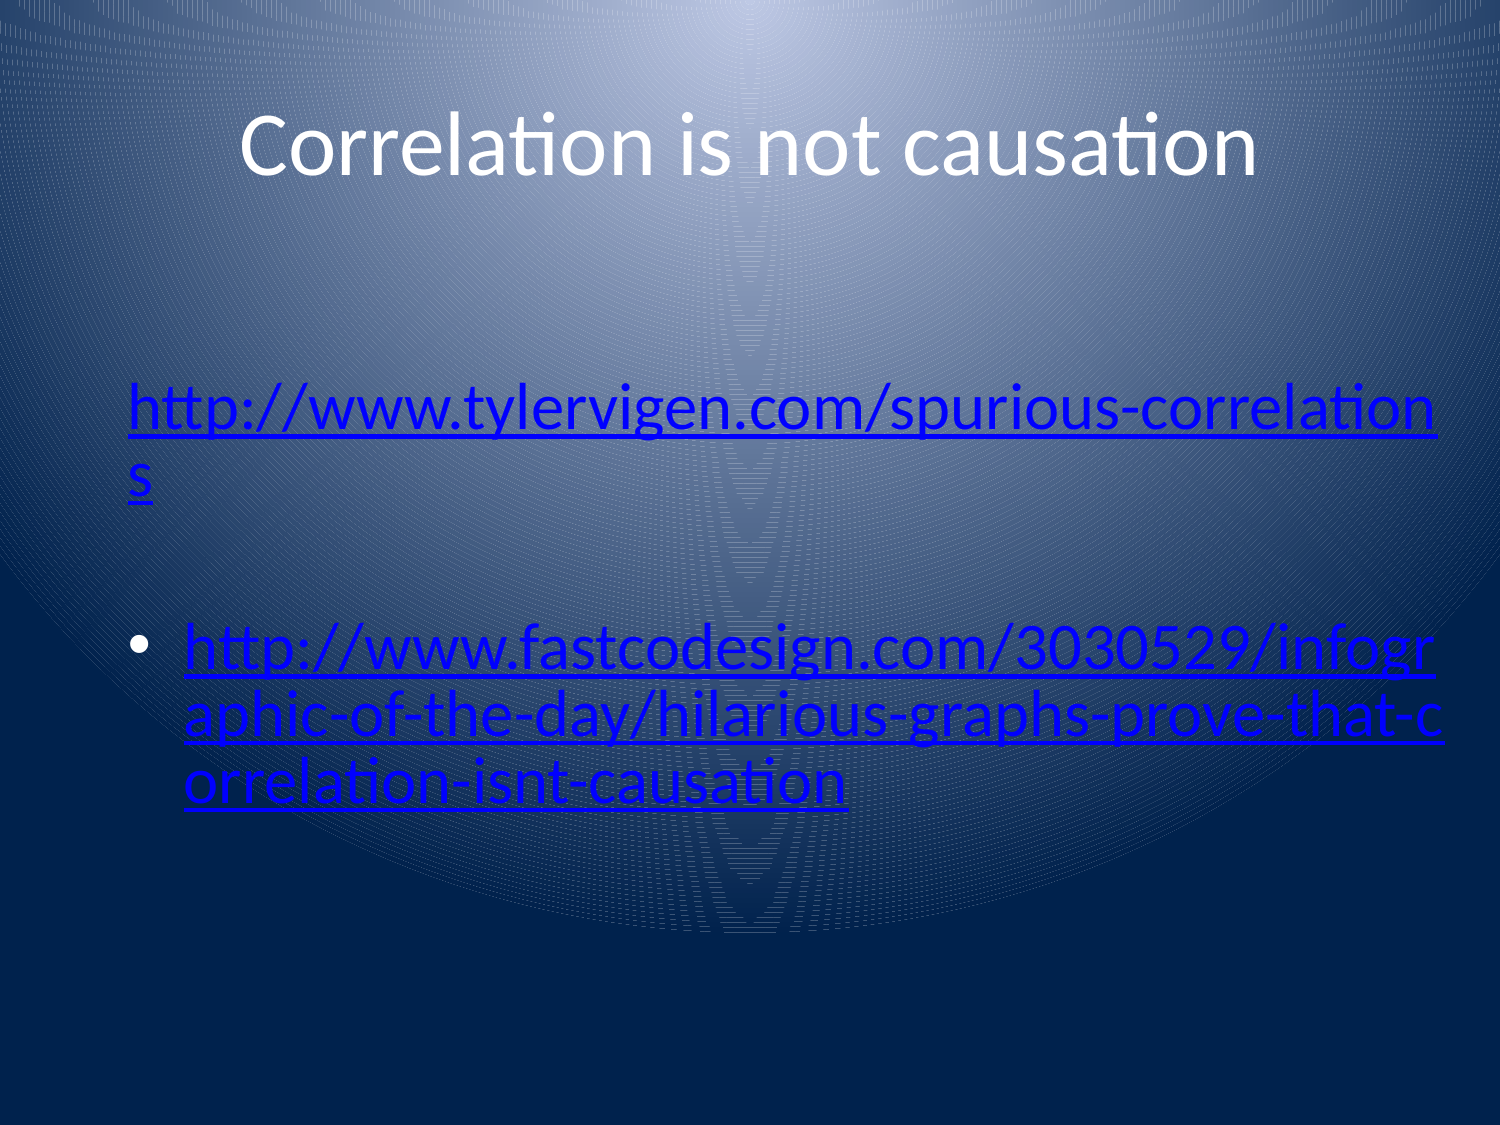

# Correlation is not causation

http://www.tylervigen.com/spurious-correlations
http://www.fastcodesign.com/3030529/infographic-of-the-day/hilarious-graphs-prove-that-correlation-isnt-causation